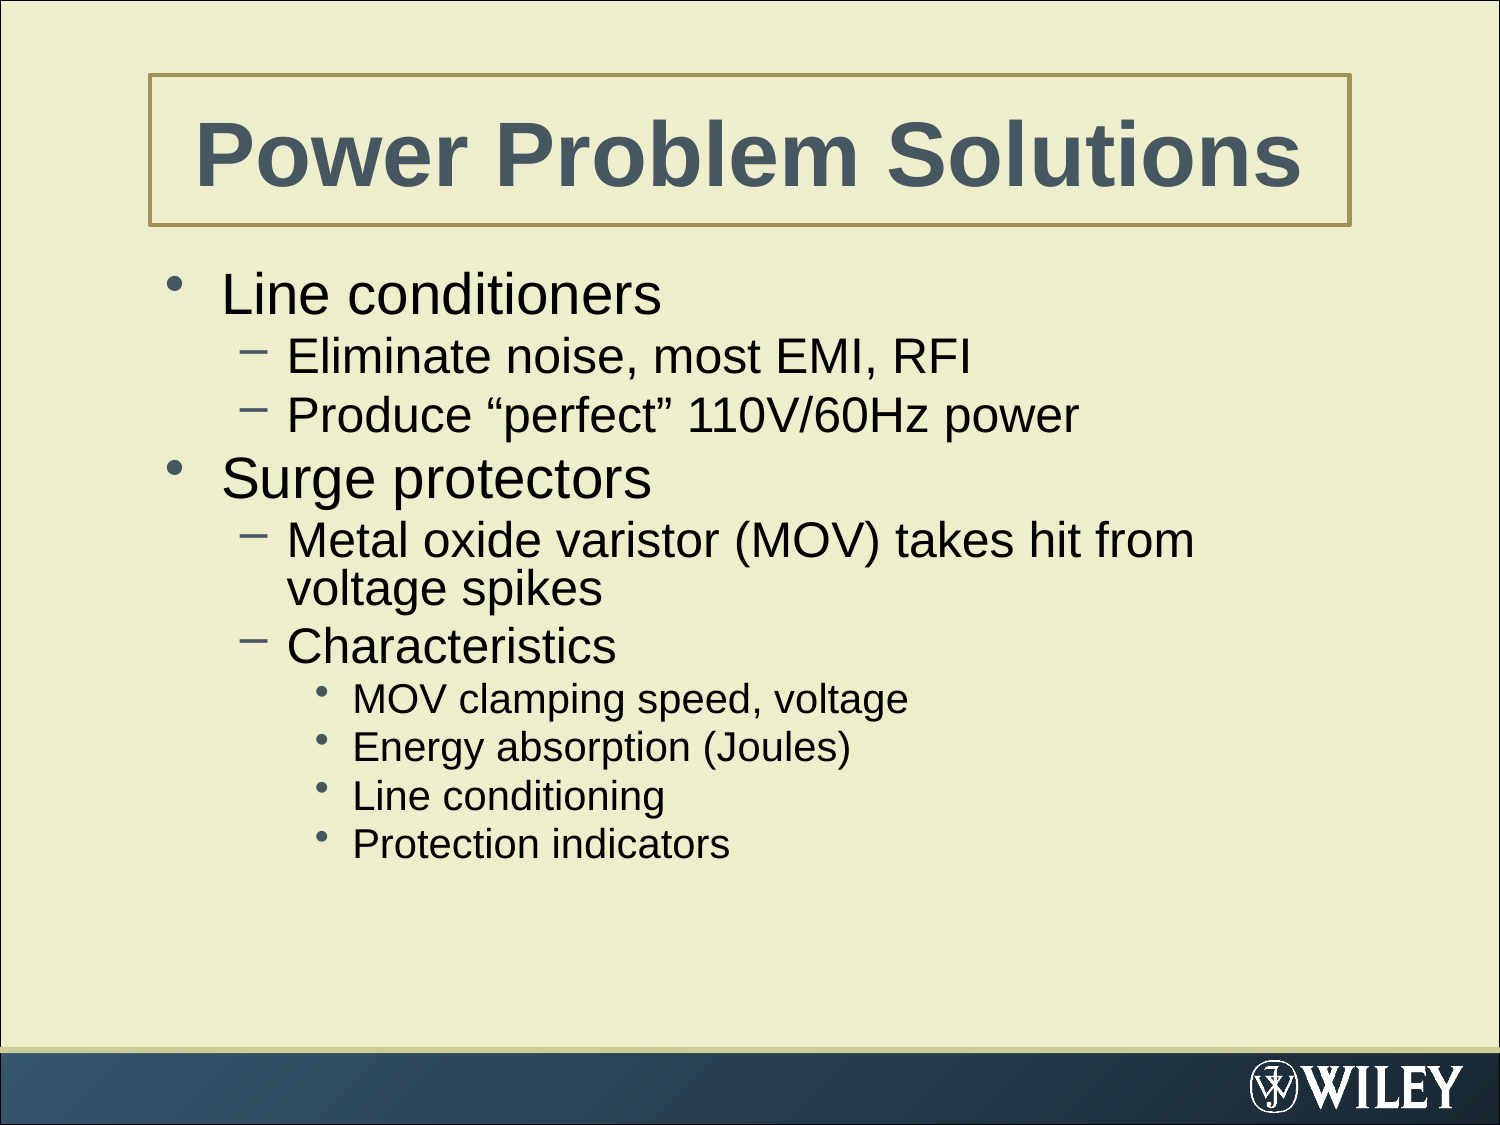

# Power Problem Solutions
Line conditioners
Eliminate noise, most EMI, RFI
Produce “perfect” 110V/60Hz power
Surge protectors
Metal oxide varistor (MOV) takes hit from voltage spikes
Characteristics
MOV clamping speed, voltage
Energy absorption (Joules)
Line conditioning
Protection indicators